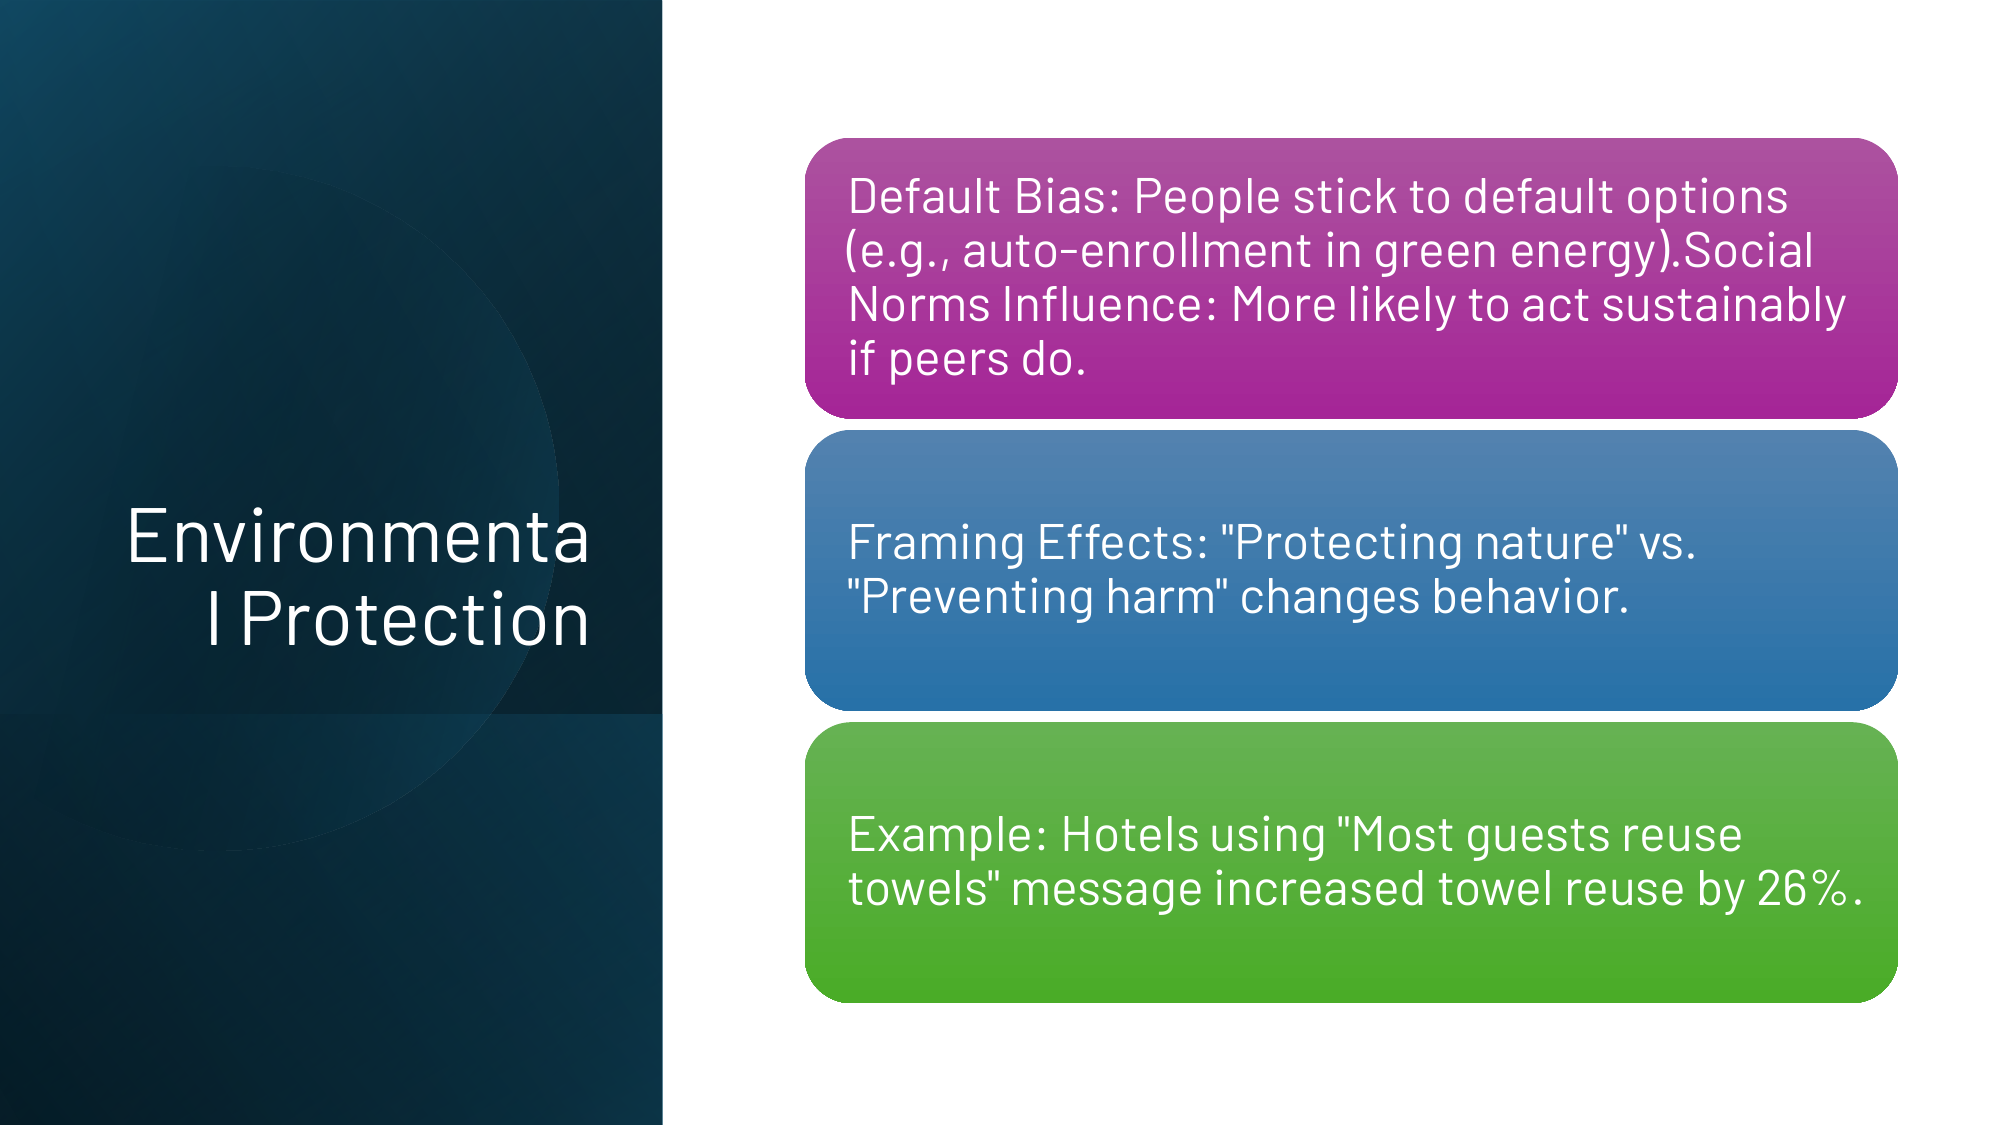

Default Bias: People stick to default options (e.g., auto-enrollment in green energy).Social Norms Influence: More likely to act sustainably if peers do.
Framing Effects: "Protecting nature" vs. "Preventing harm" changes behavior.
Example: Hotels using "Most guests reuse towels" message increased towel reuse by 26%.

# Environmental Protection